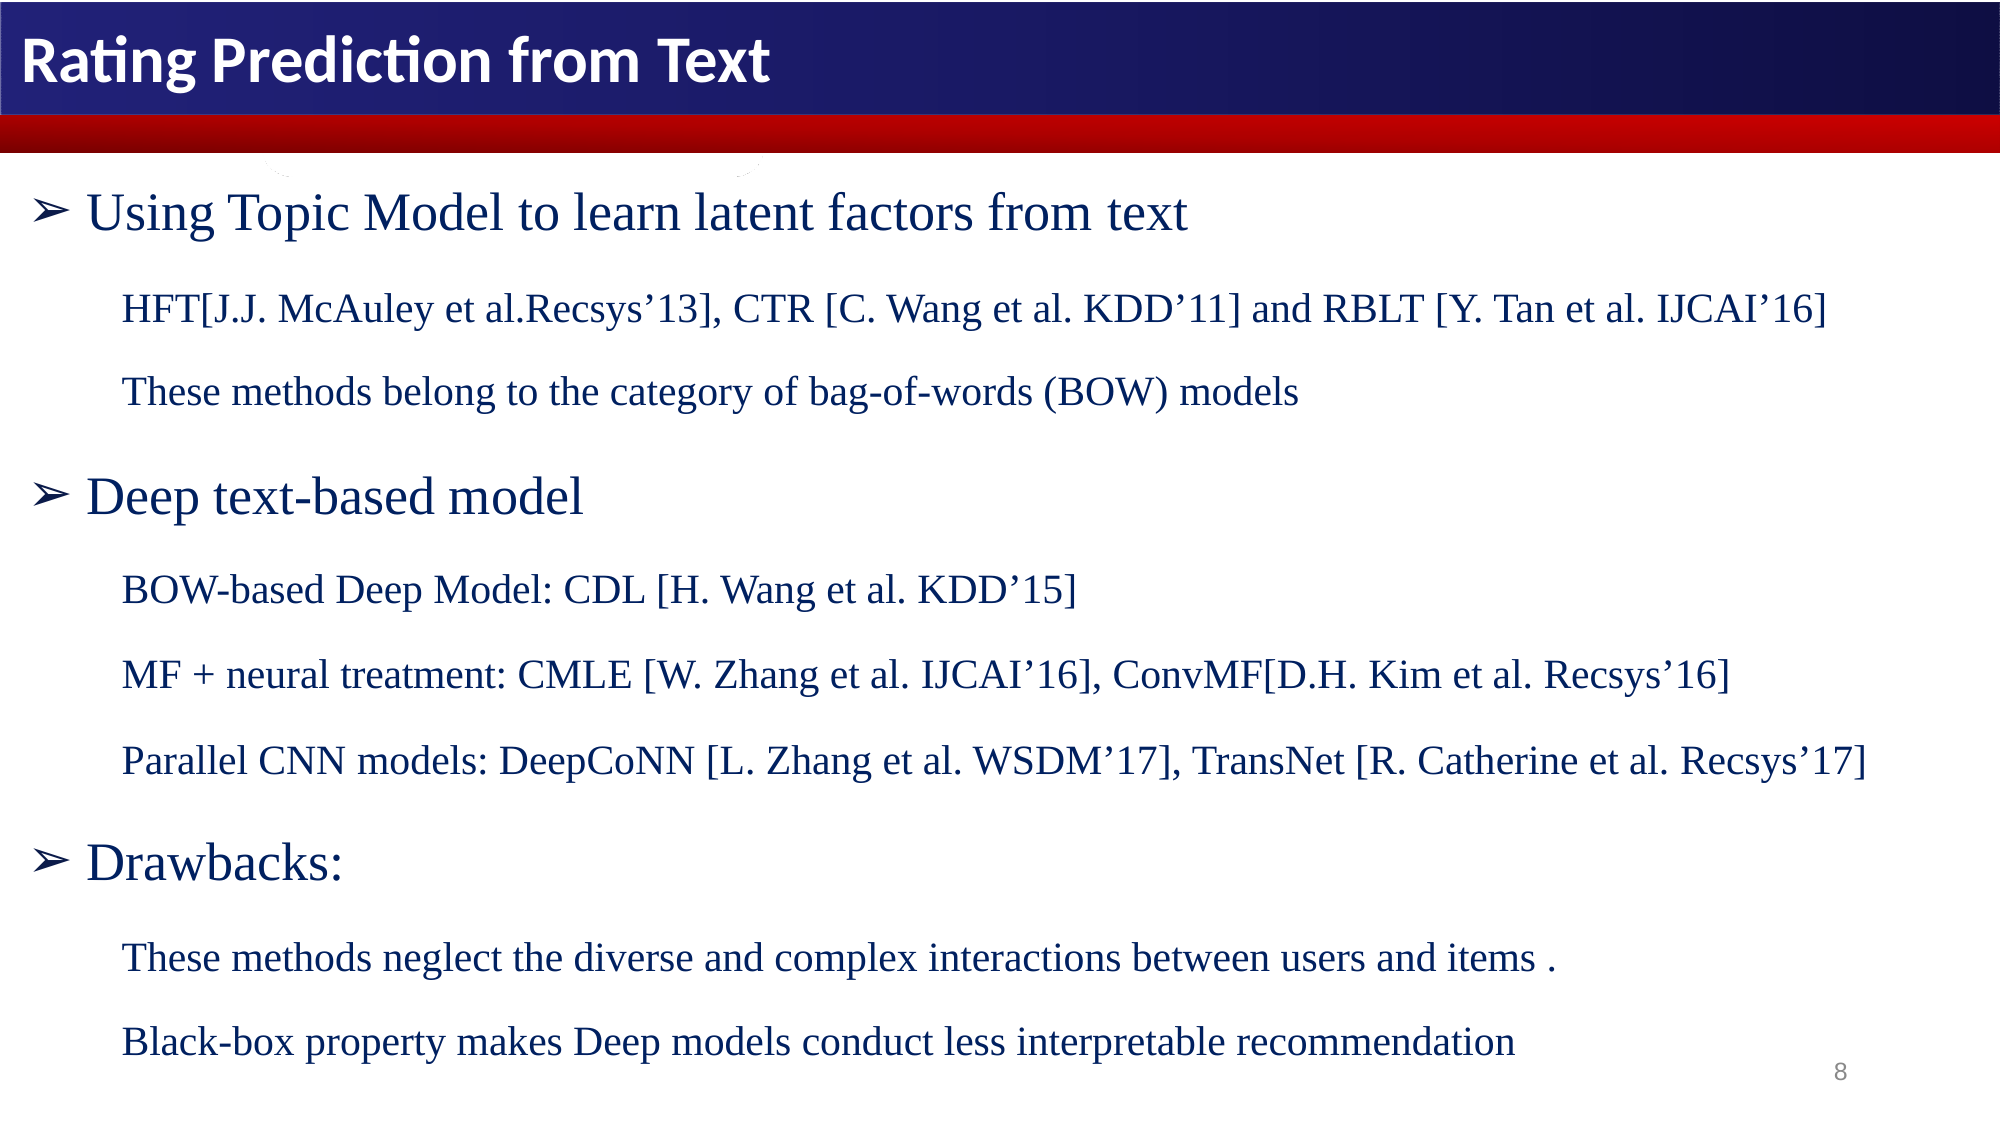

# Rating Prediction from Text
Using Topic Model to learn latent factors from text
 HFT[J.J. McAuley et al.Recsys’13], CTR [C. Wang et al. KDD’11] and RBLT [Y. Tan et al. IJCAI’16]
 These methods belong to the category of bag-of-words (BOW) models

Deep text-based model
 BOW-based Deep Model: CDL [H. Wang et al. KDD’15]
 MF + neural treatment: CMLE [W. Zhang et al. IJCAI’16], ConvMF[D.H. Kim et al. Recsys’16]
 Parallel CNN models: DeepCoNN [L. Zhang et al. WSDM’17], TransNet [R. Catherine et al. Recsys’17]

Drawbacks:
 These methods neglect the diverse and complex interactions between users and items .
 Black-box property makes Deep models conduct less interpretable recommendation
8